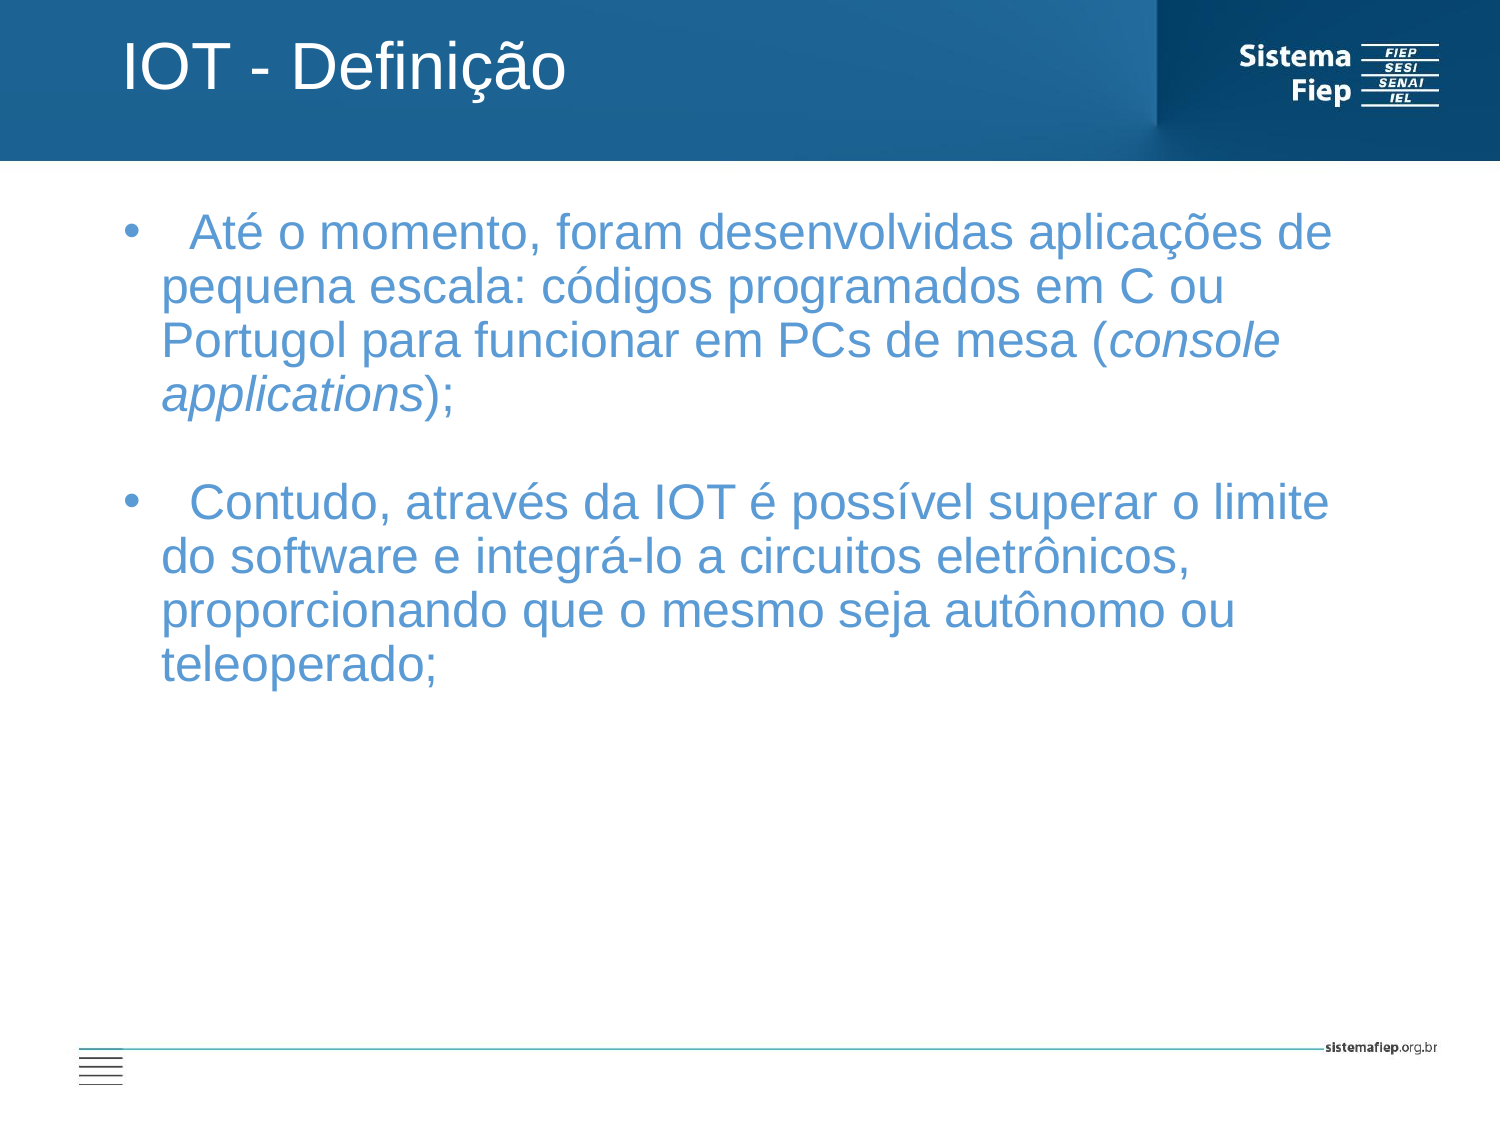

IOT - Definição
  Até o momento, foram desenvolvidas aplicações de pequena escala: códigos programados em C ou Portugol para funcionar em PCs de mesa (console applications);

  Contudo, através da IOT é possível superar o limite do software e integrá-lo a circuitos eletrônicos, proporcionando que o mesmo seja autônomo ou teleoperado;

AT